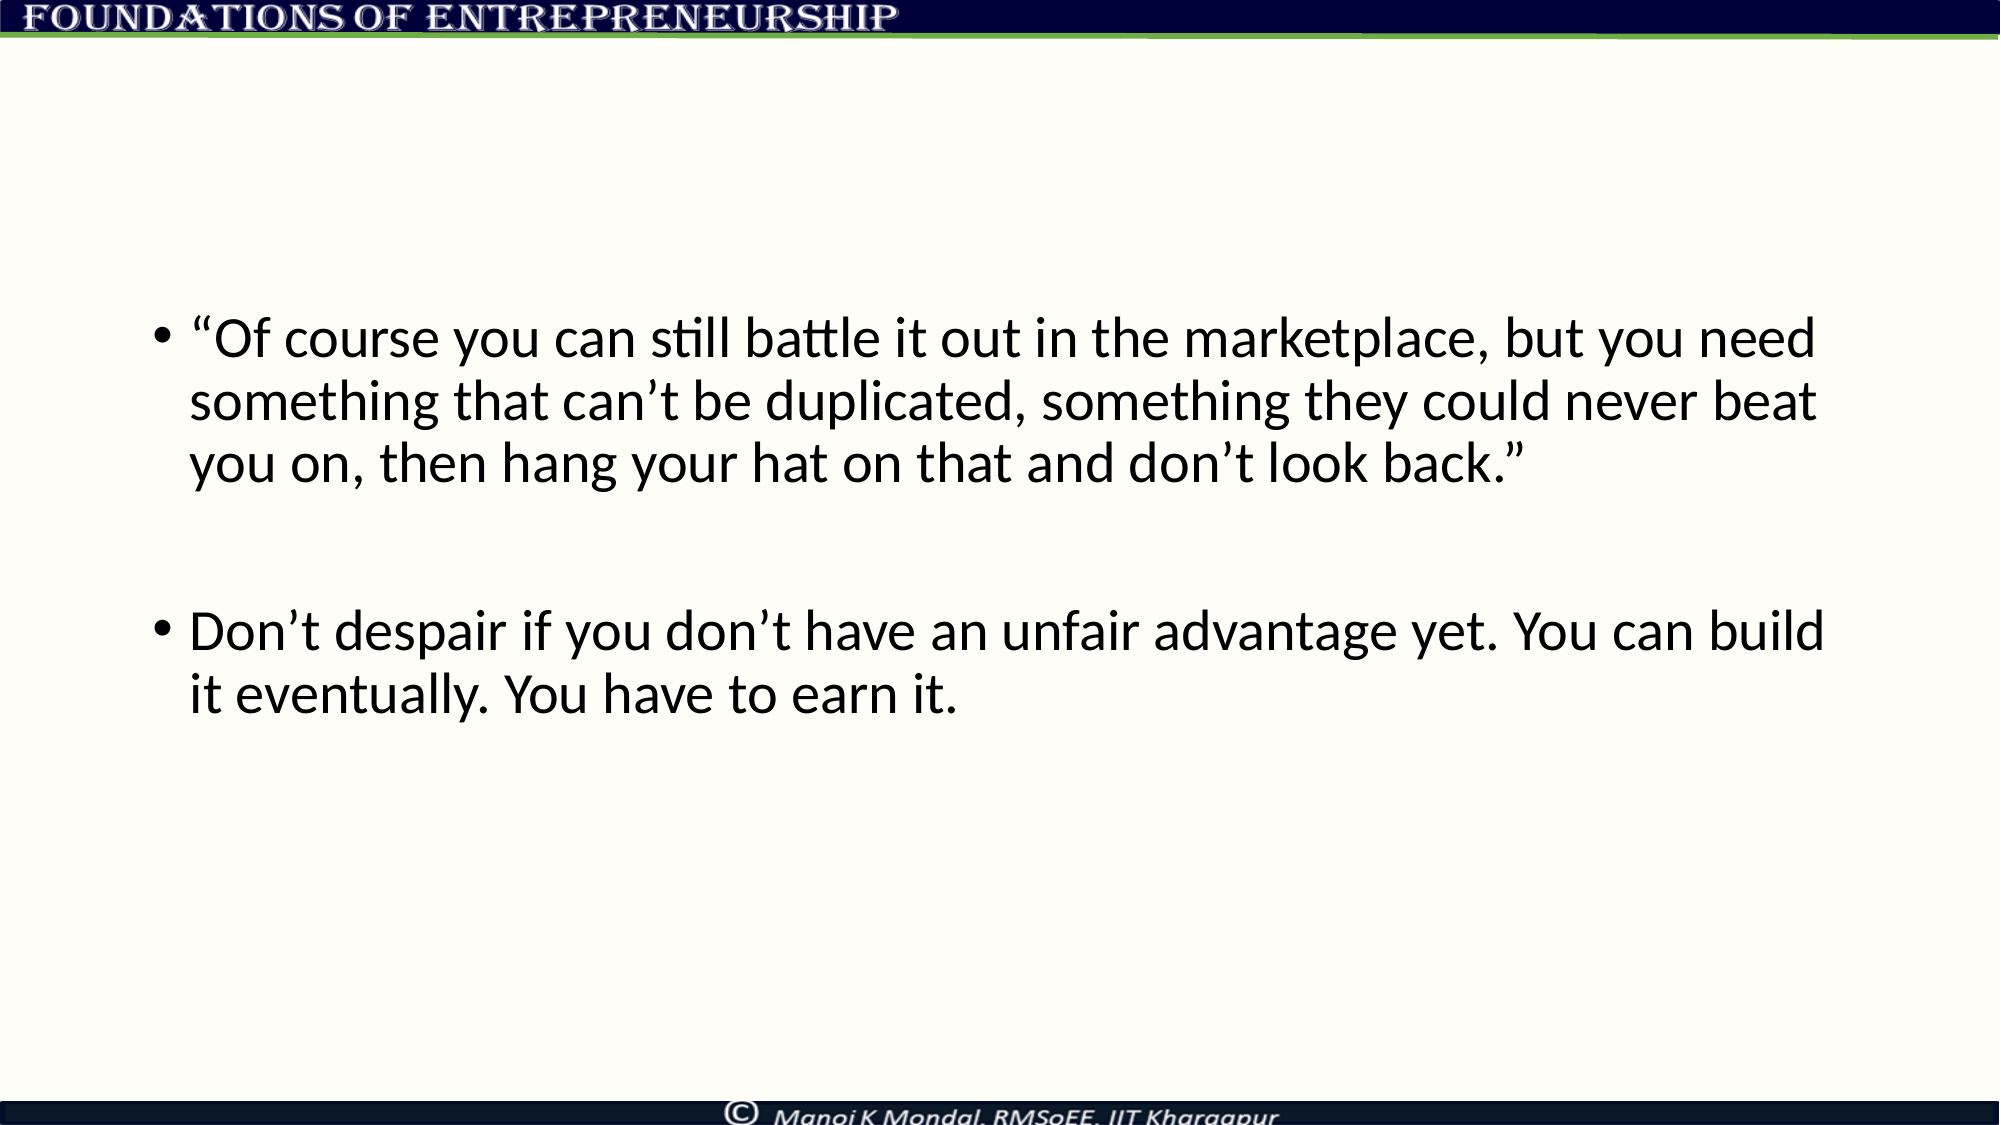

#
“Of course you can still battle it out in the marketplace, but you need something that can’t be duplicated, something they could never beat you on, then hang your hat on that and don’t look back.”

Don’t despair if you don’t have an unfair advantage yet. You can build it eventually. You have to earn it.